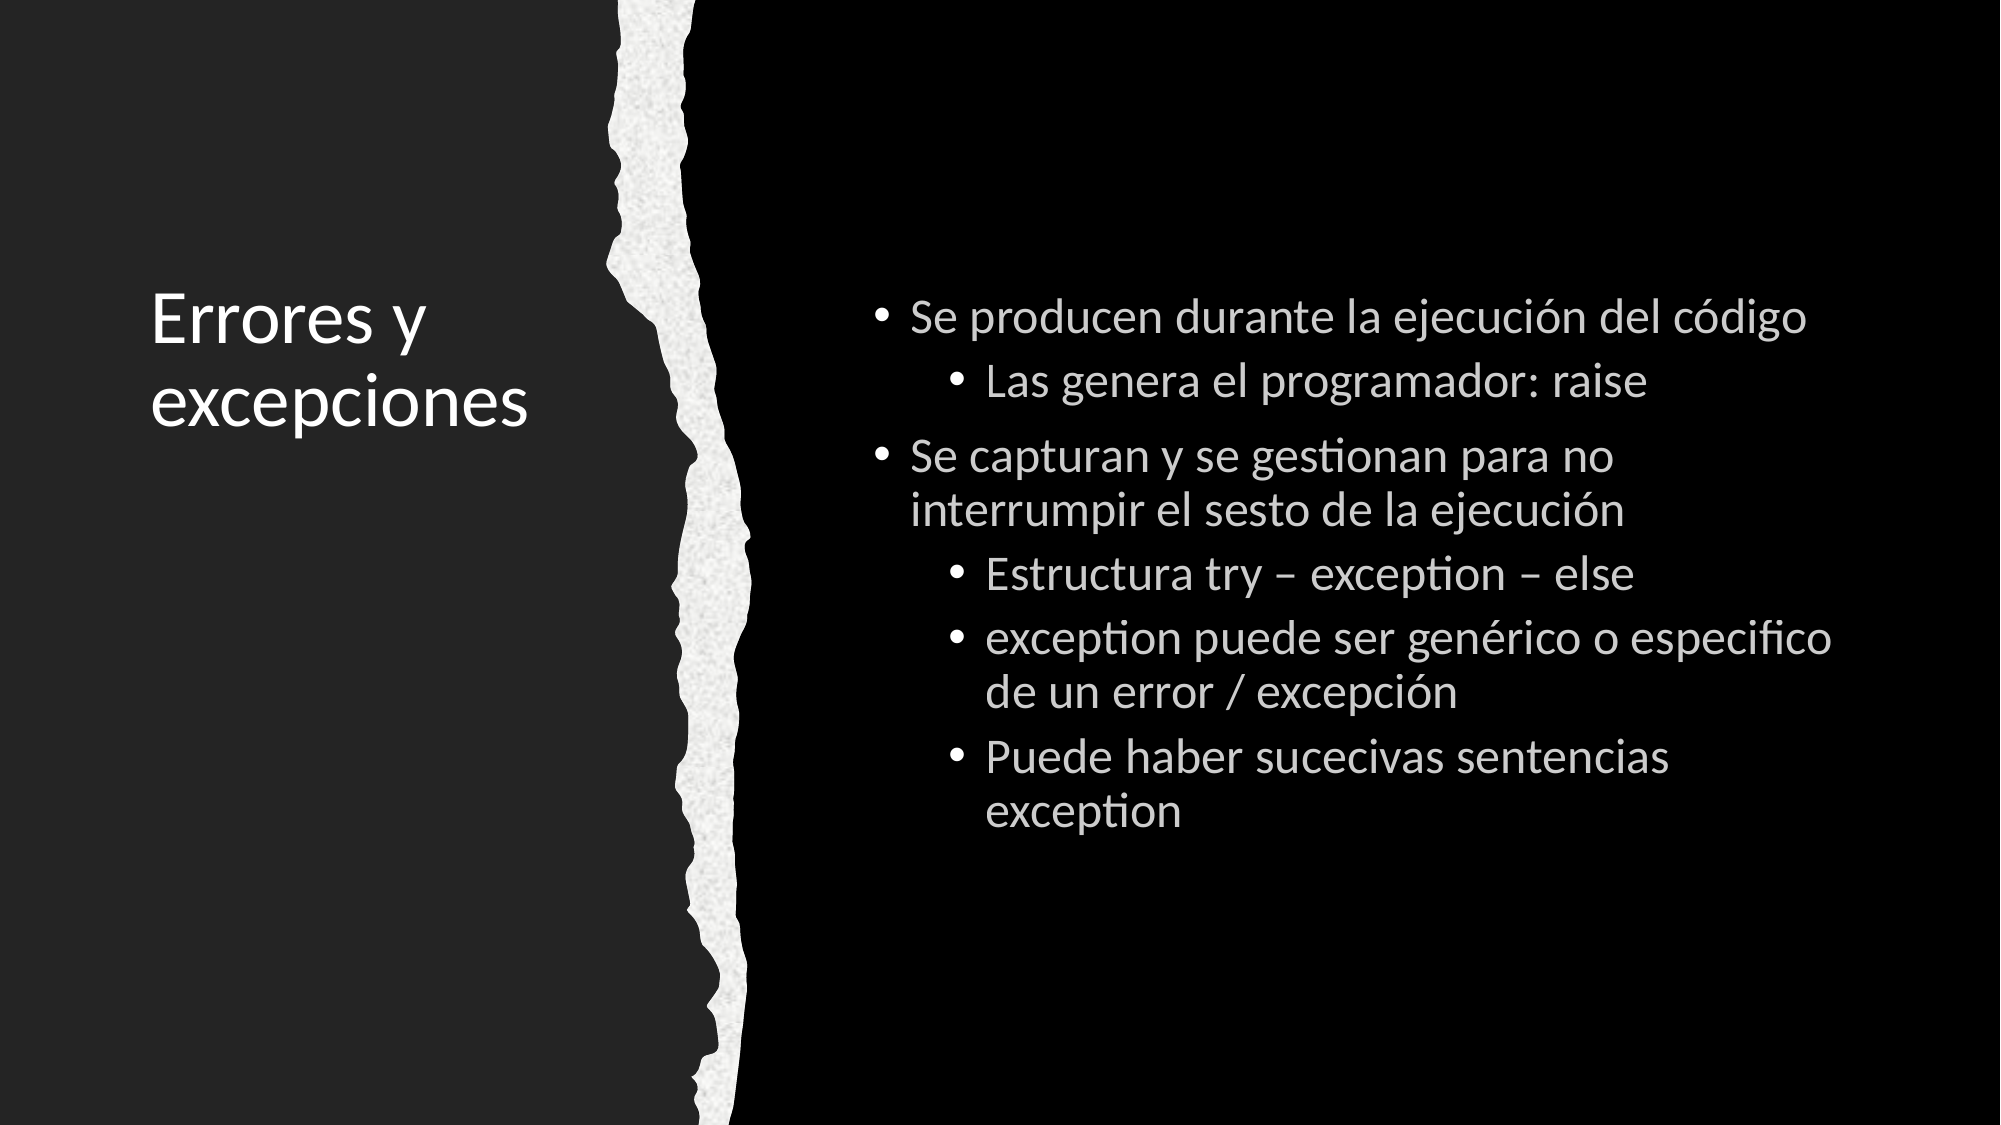

# Errores y excepciones
Se producen durante la ejecución del código
Las genera el programador: raise
Se capturan y se gestionan para no interrumpir el sesto de la ejecución
Estructura try – exception – else
exception puede ser genérico o especifico de un error / excepción
Puede haber sucecivas sentencias exception